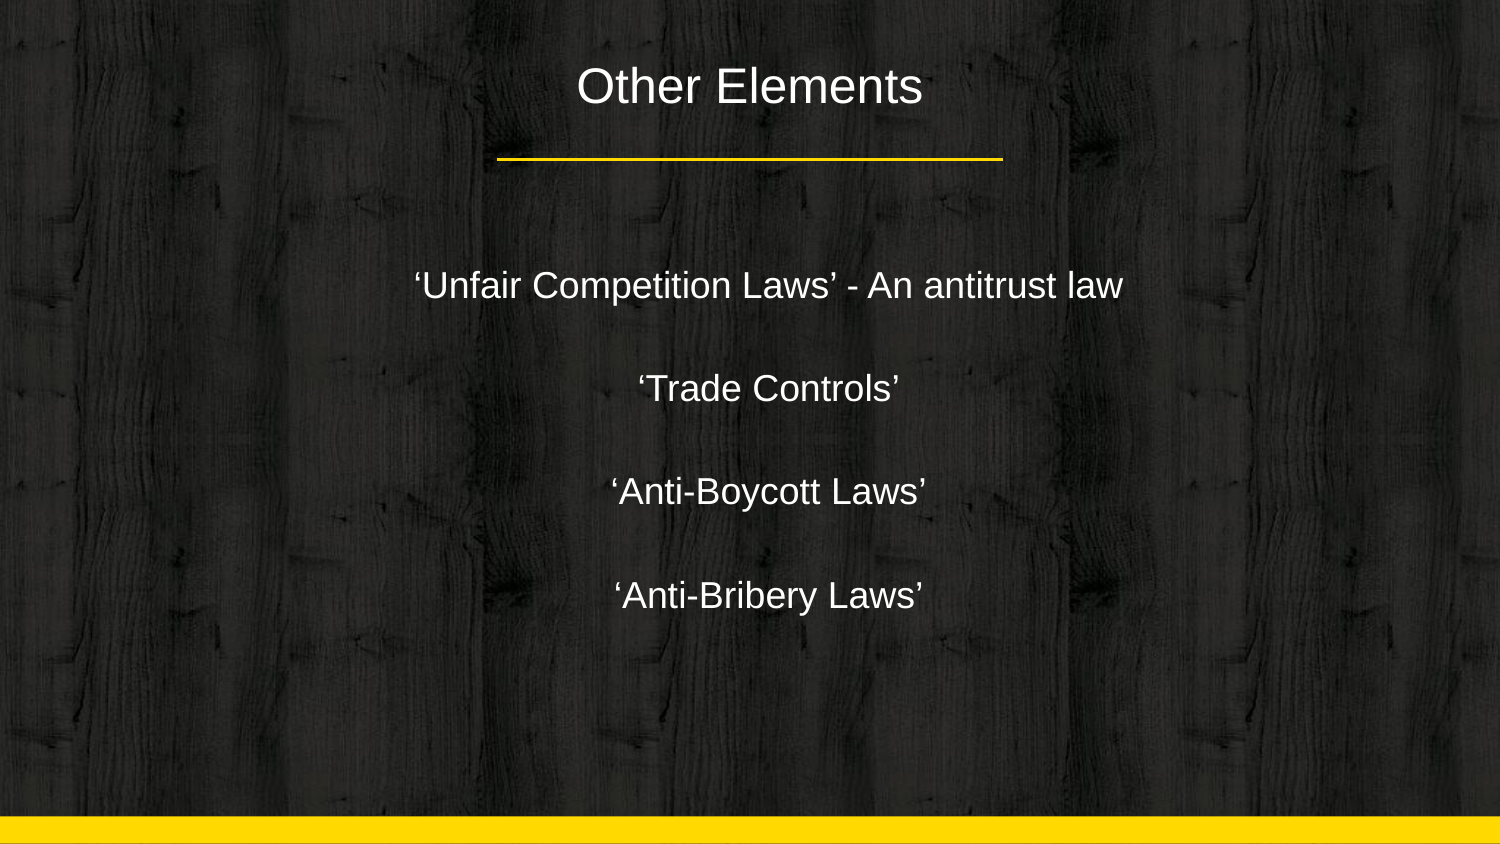

# Other Elements

‘Unfair Competition Laws’ - An antitrust law

‘Trade Controls’

‘Anti-Boycott Laws’

‘Anti-Bribery Laws’